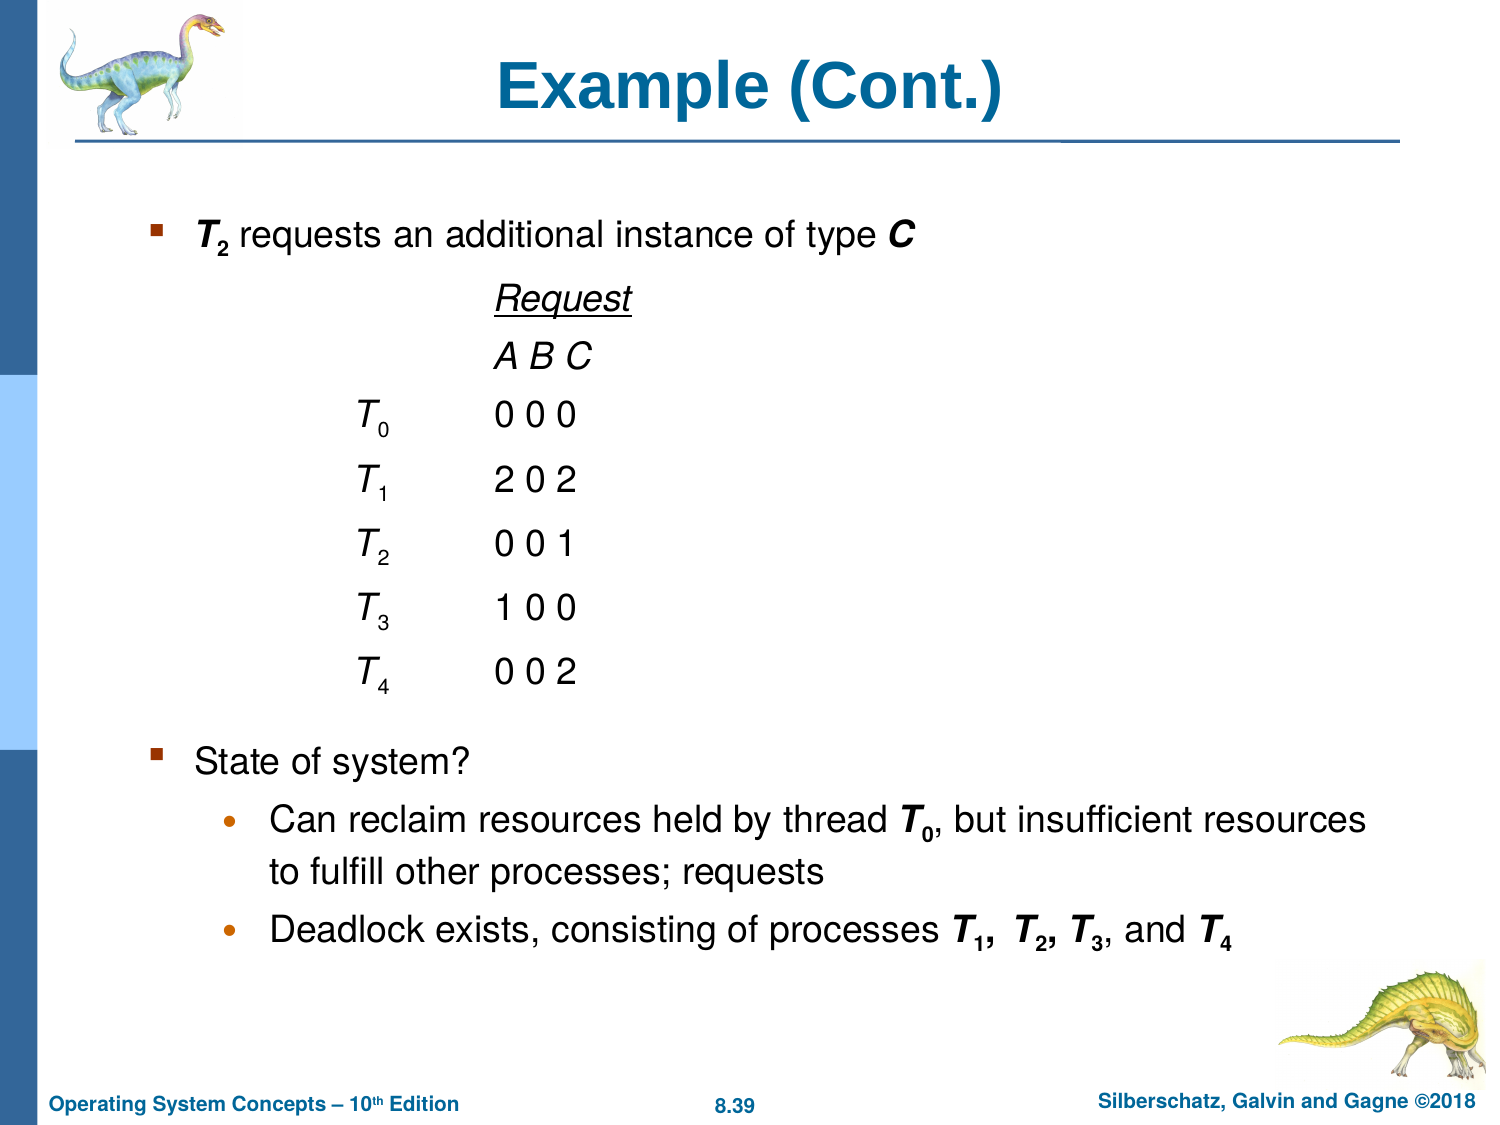

# Example (Cont.)
T2 requests an additional instance of type C
			Request
			A B C
		 T0	0 0 0
		 T1	2 0 2
		 T2	0 0 1
		 T3	1 0 0
		 T4	0 0 2

State of system?
Can reclaim resources held by thread T0, but insufficient resources to fulfill other processes; requests
Deadlock exists, consisting of processes T1,  T2, T3, and T4